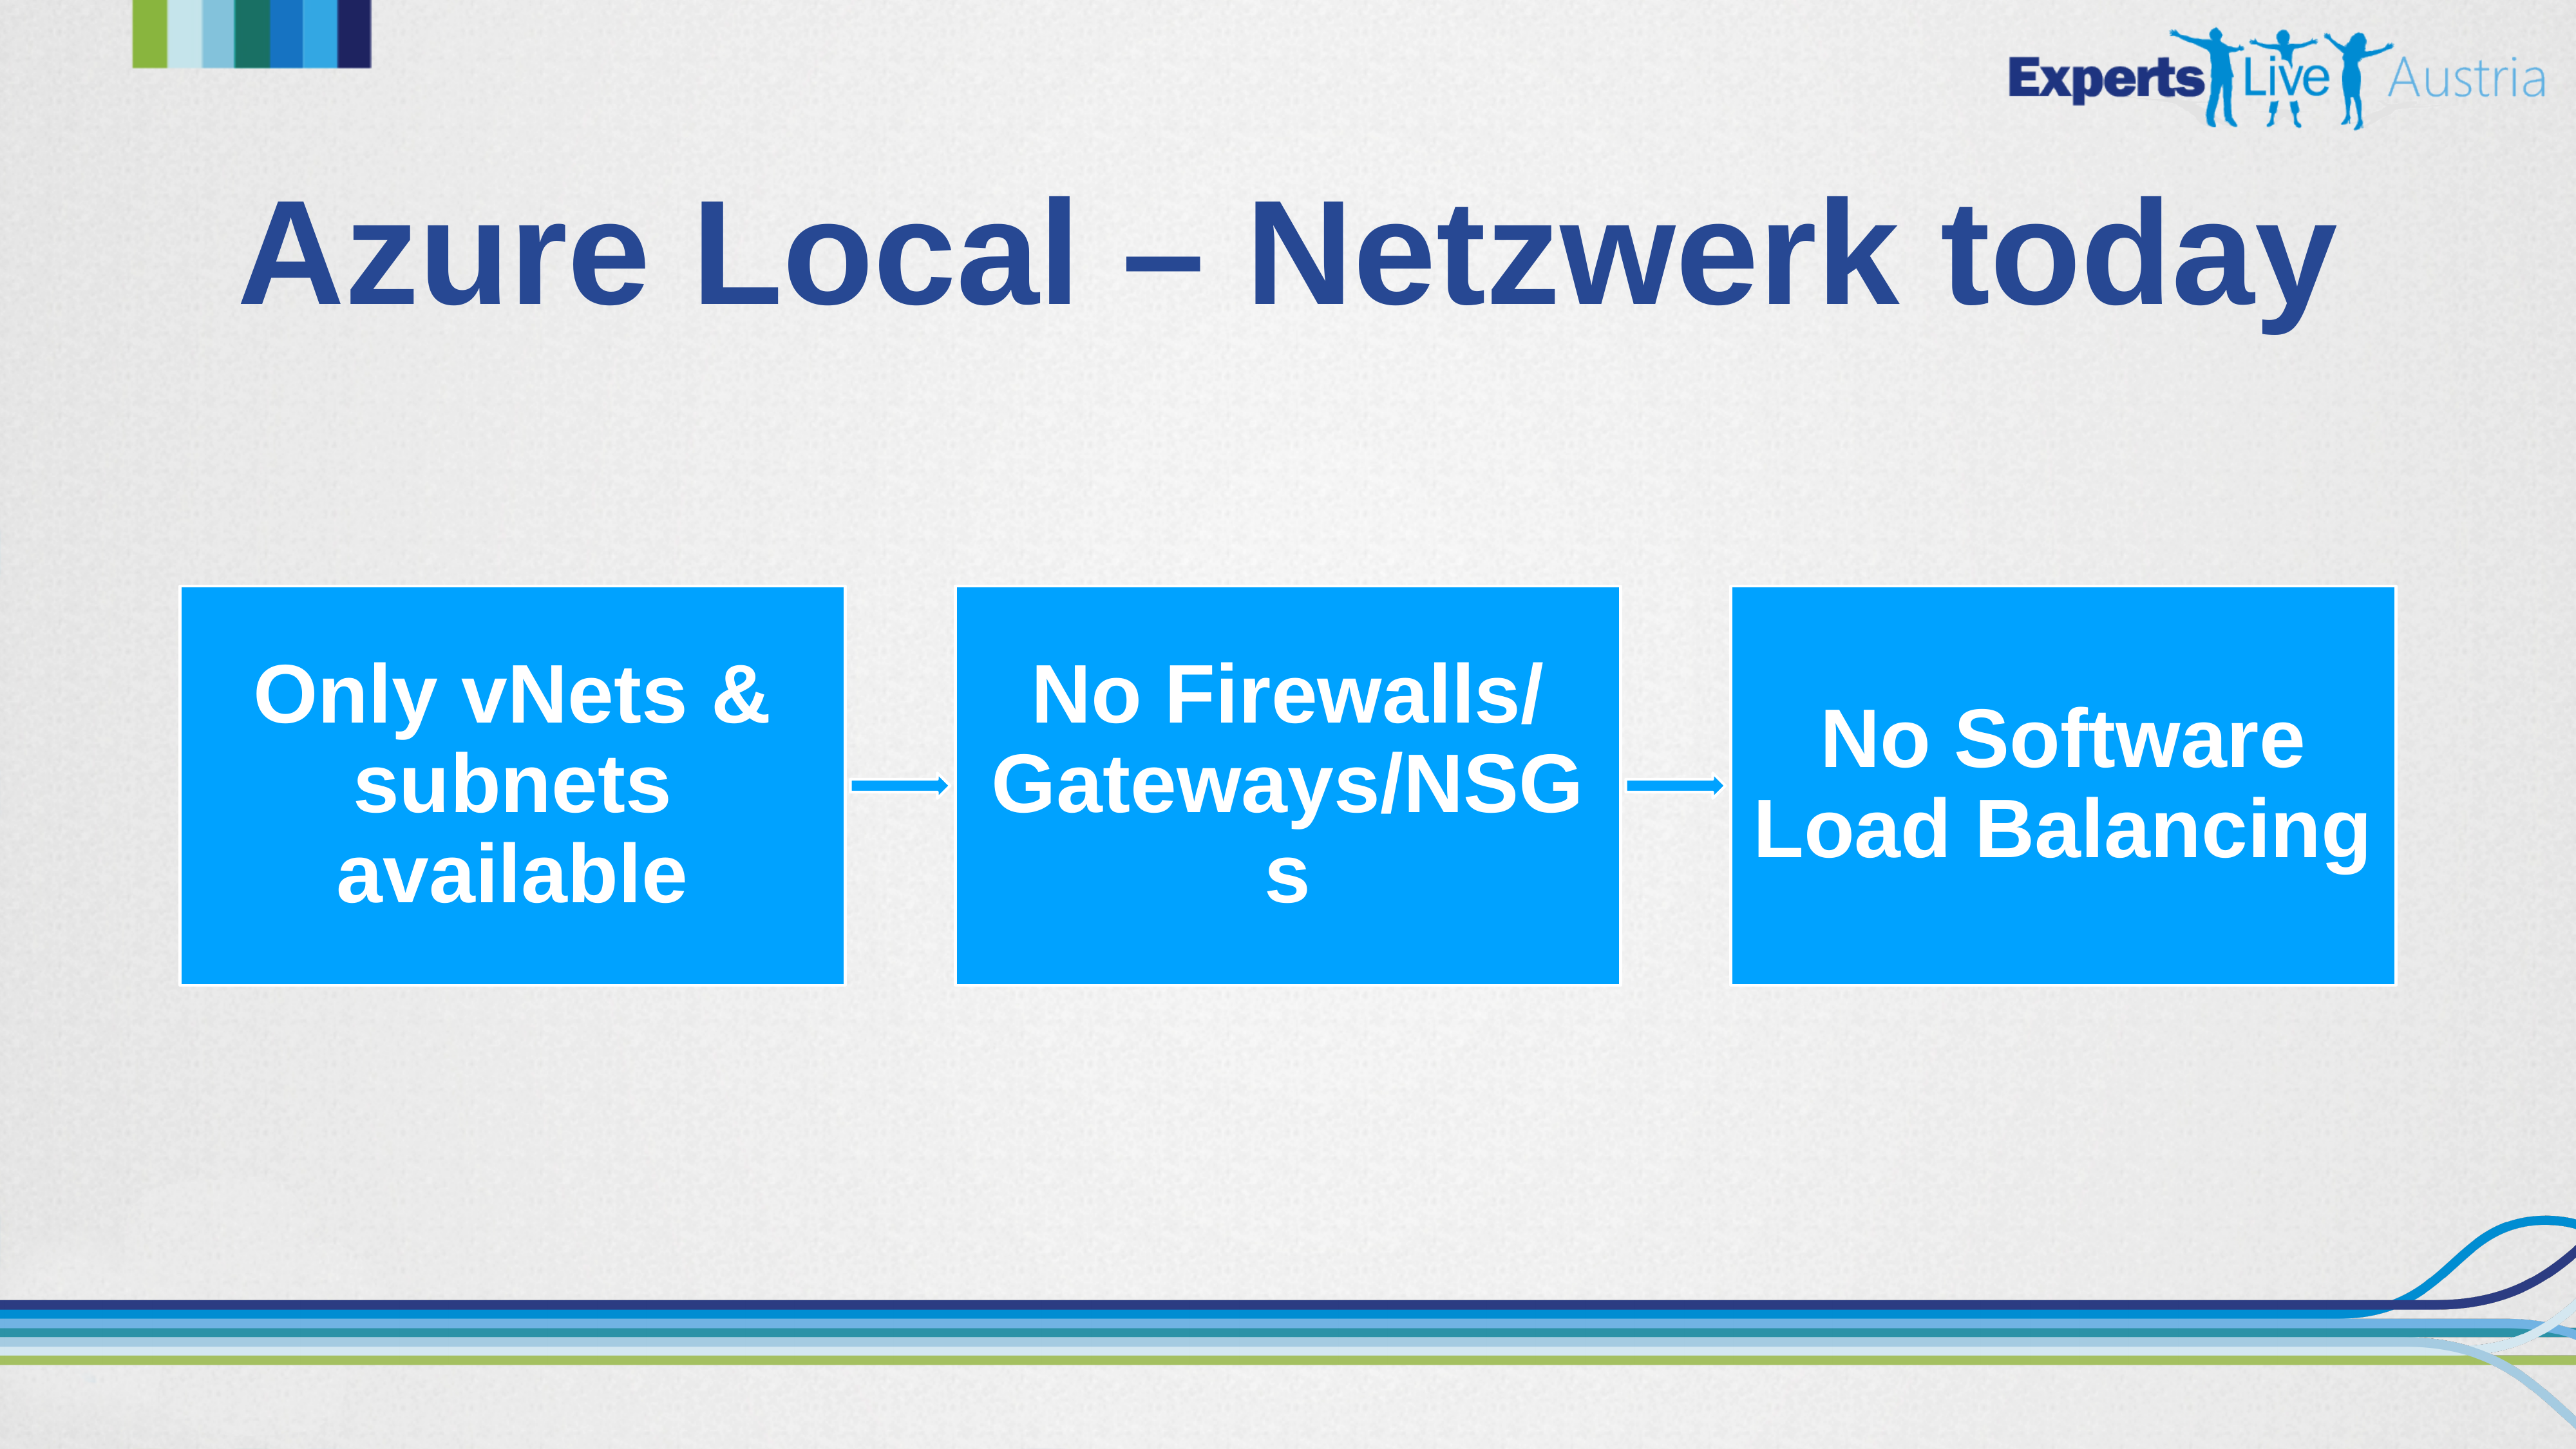

# Azure Local – Netzwerk today
Only vNets & subnets available
No Firewalls/
Gateways/NSGs
No Software Load Balancing